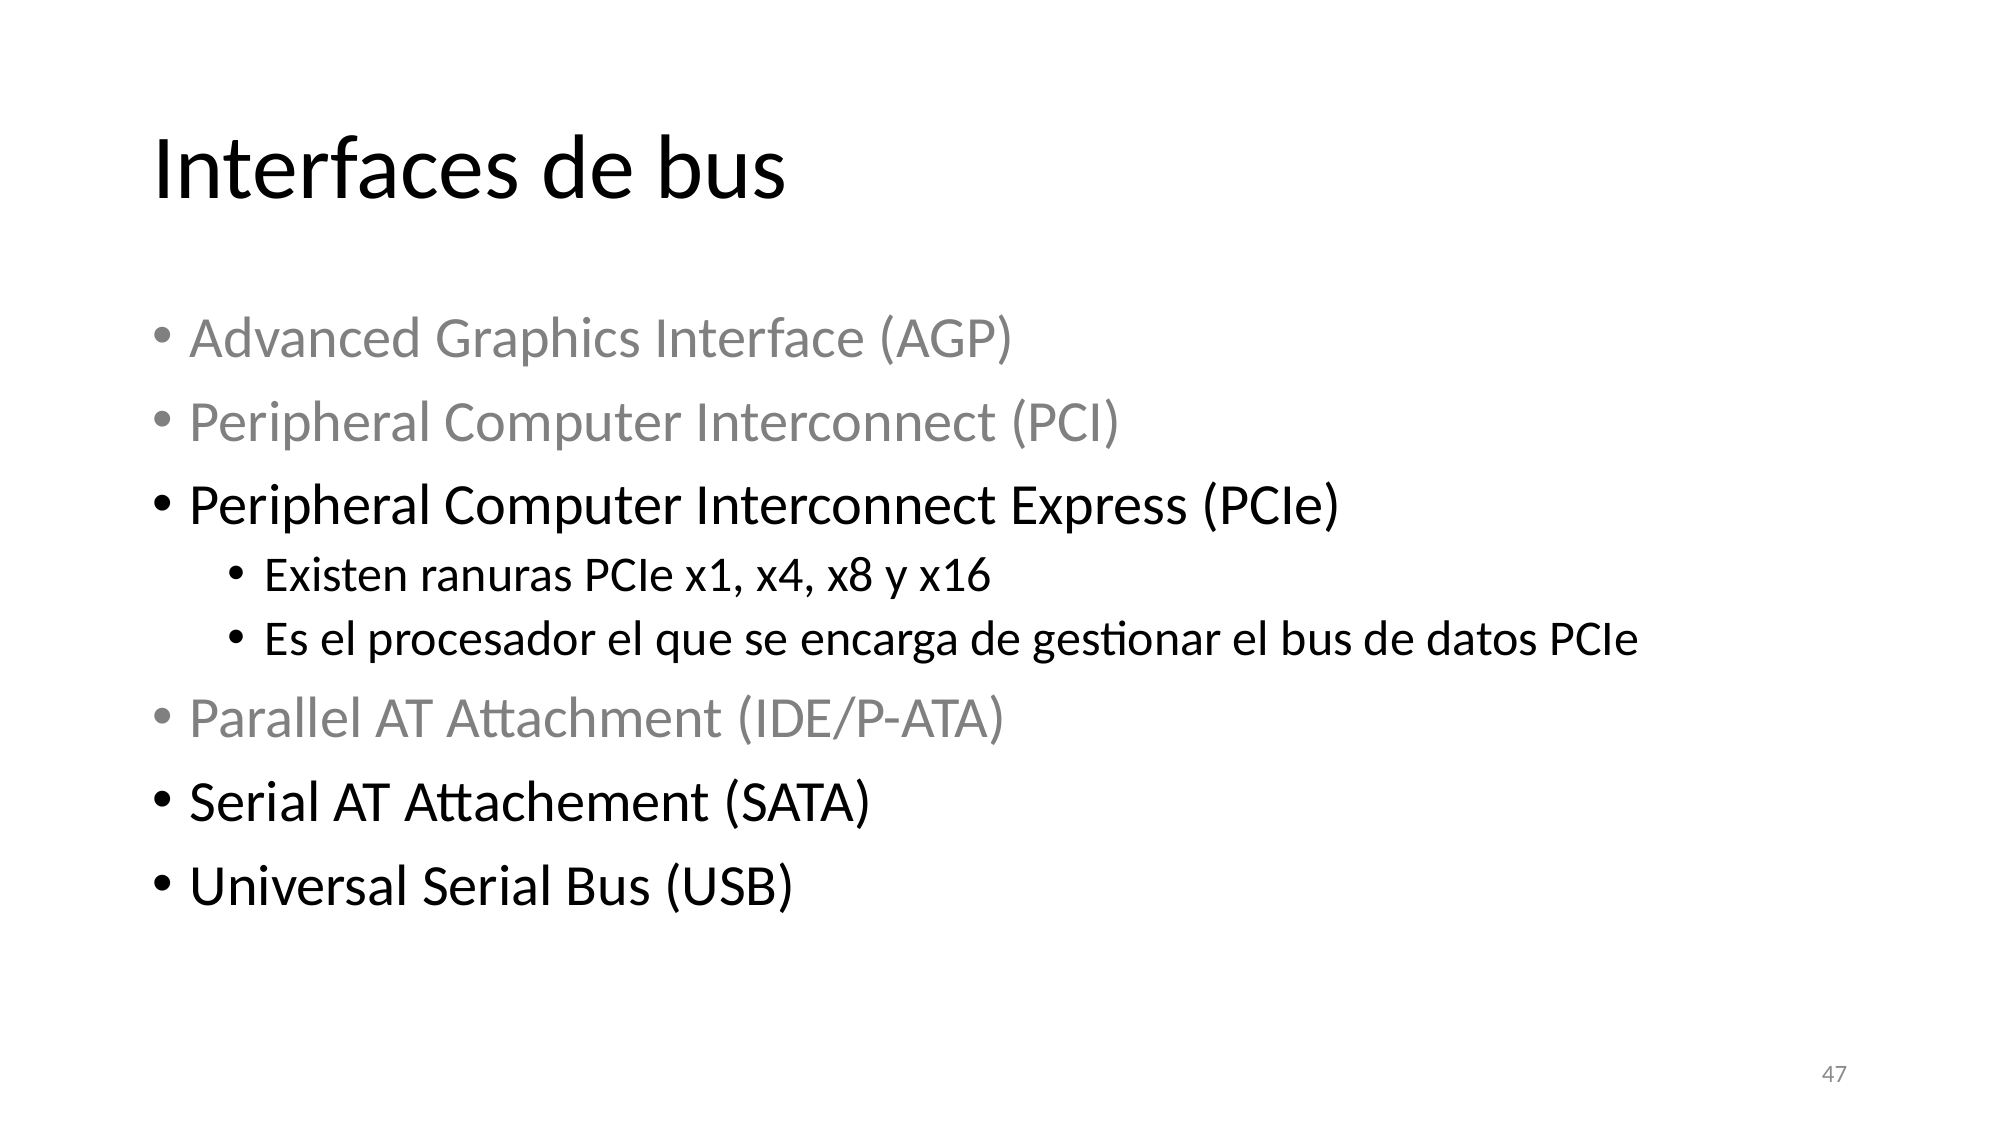

# Interfaces de bus
Advanced Graphics Interface (AGP)
Peripheral Computer Interconnect (PCI)
Peripheral Computer Interconnect Express (PCIe)
Existen ranuras PCIe x1, x4, x8 y x16
Es el procesador el que se encarga de gestionar el bus de datos PCIe
Parallel AT Attachment (IDE/P-ATA)
Serial AT Attachement (SATA)
Universal Serial Bus (USB)

47